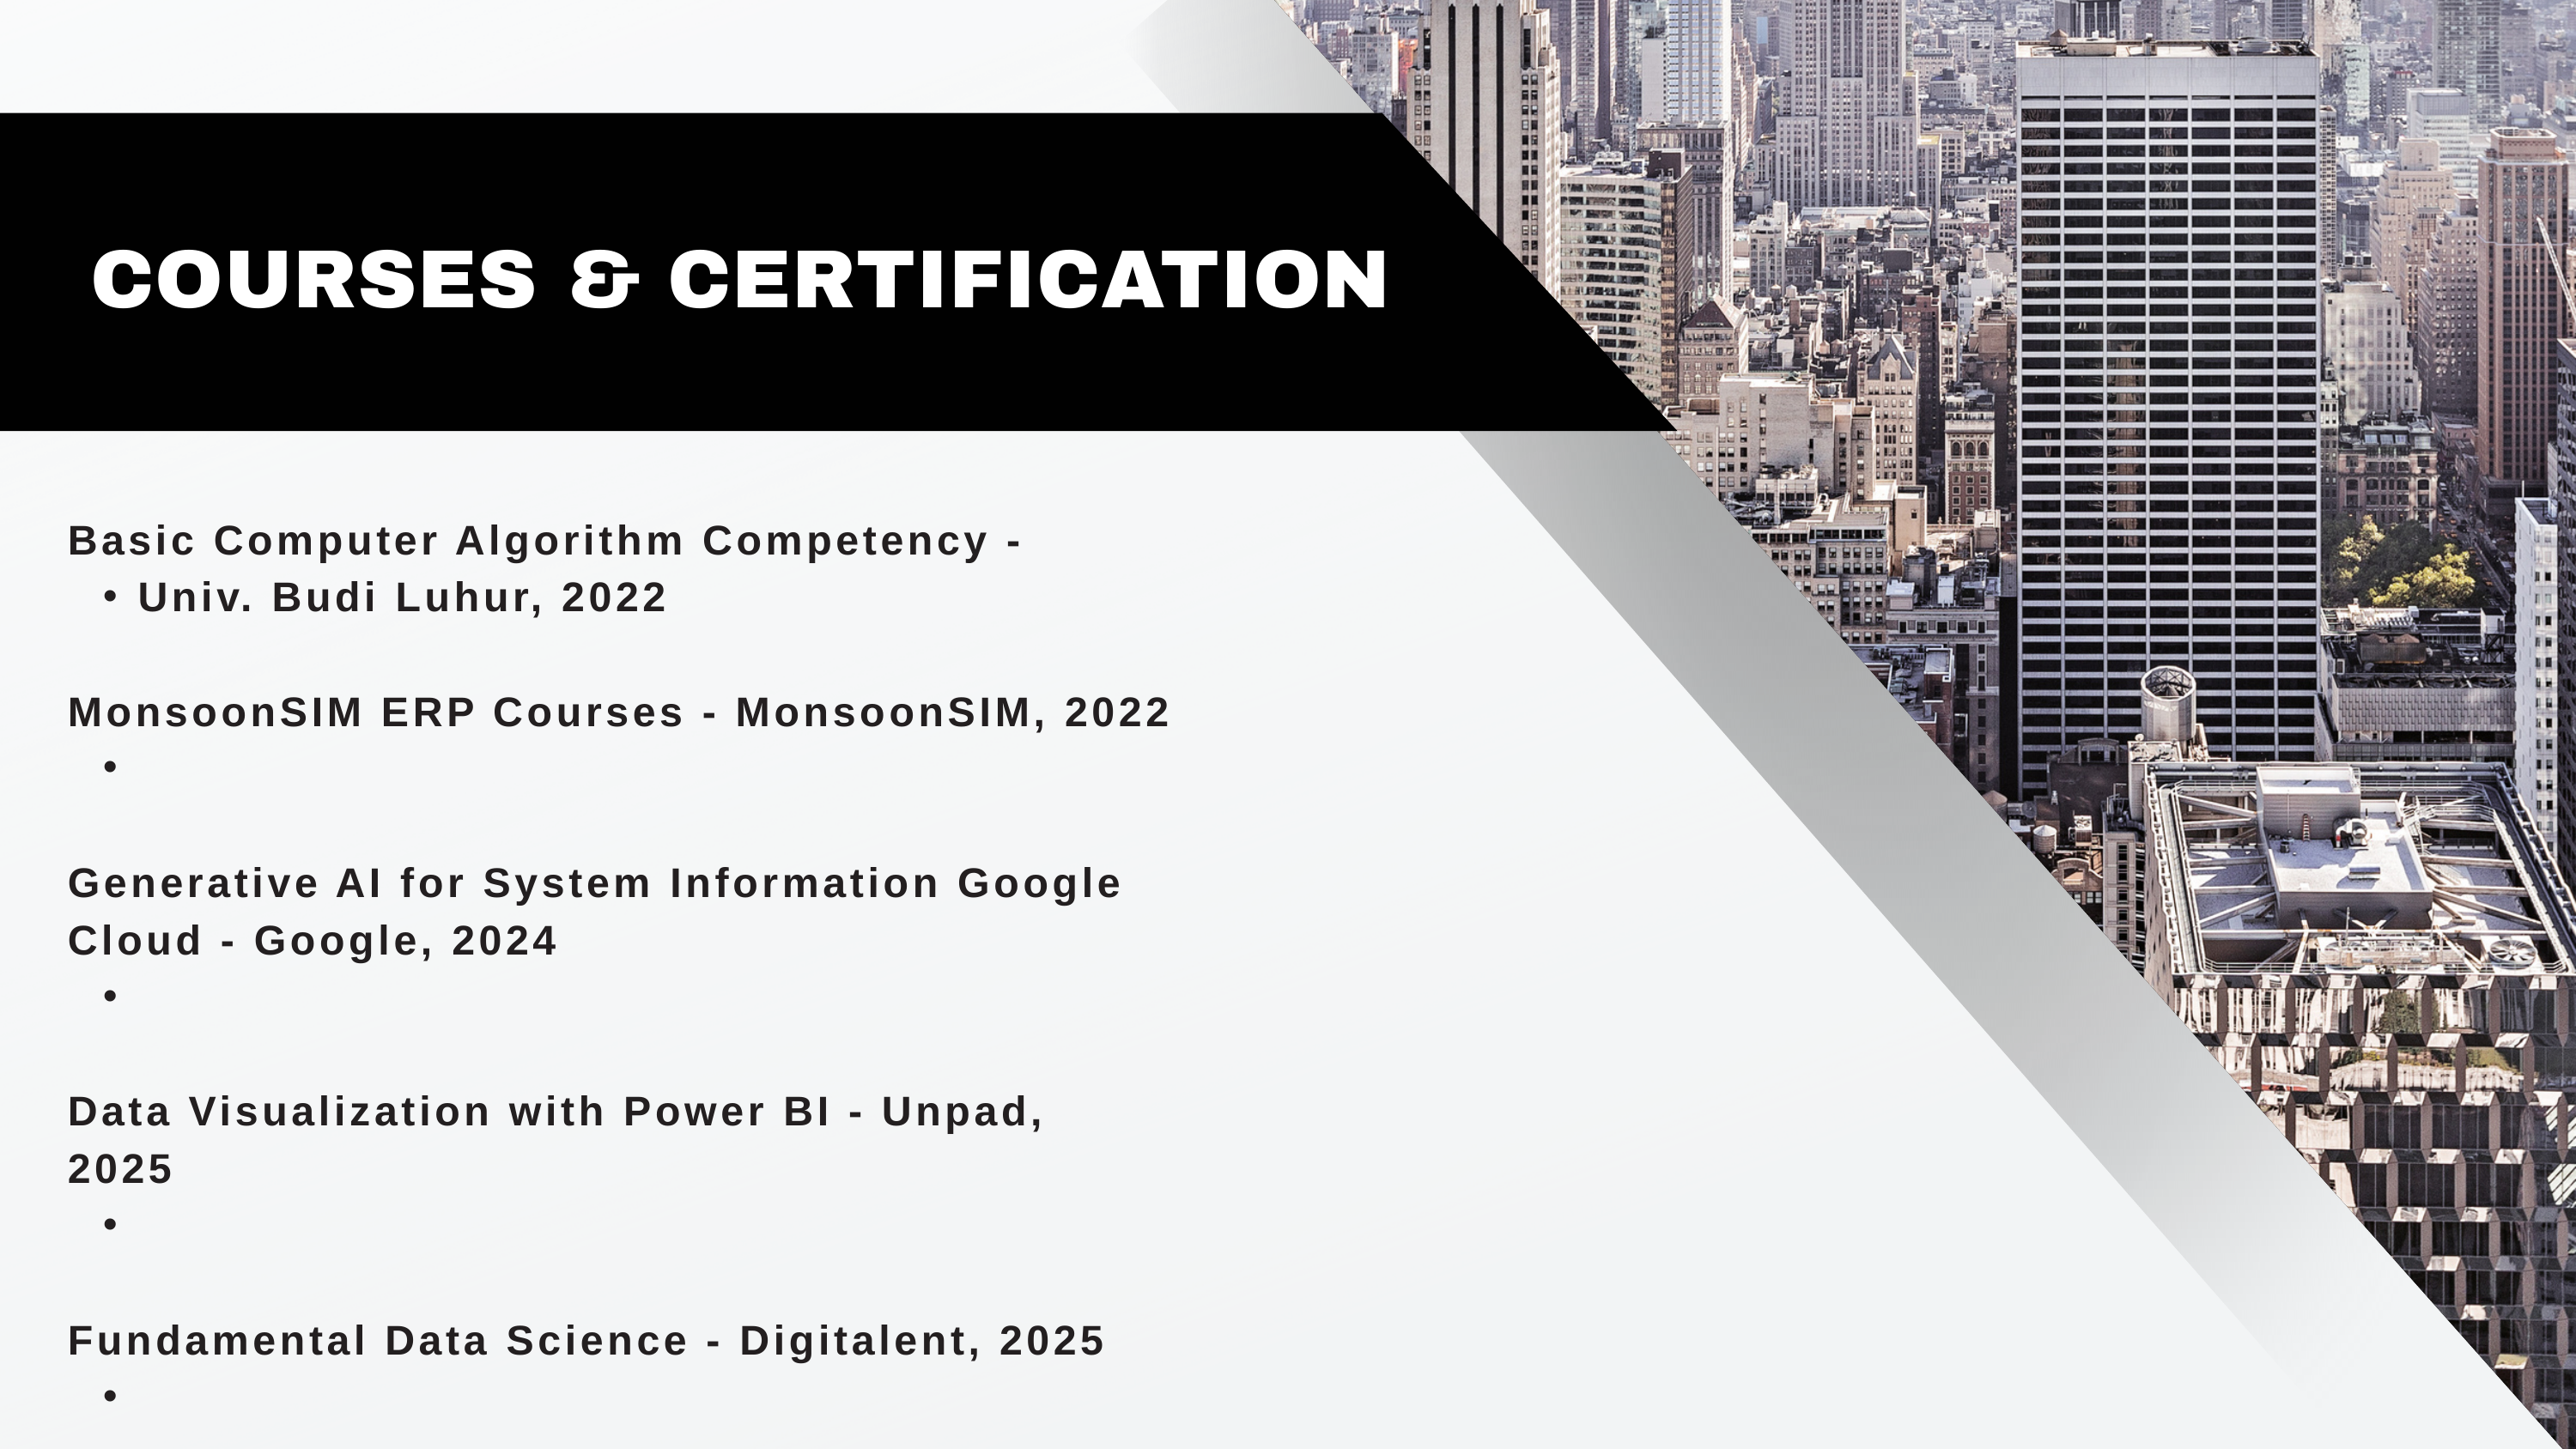

COURSES & CERTIFICATION
Basic Computer Algorithm Competency -Univ. Budi Luhur, 2022

MonsoonSIM ERP Courses - MonsoonSIM, 2022

Generative AI for System Information GoogleCloud - Google, 2024

Data Visualization with Power BI - Unpad,2025

Fundamental Data Science - Digitalent, 2025

Intermediate Data Science - Digitalent, 2025